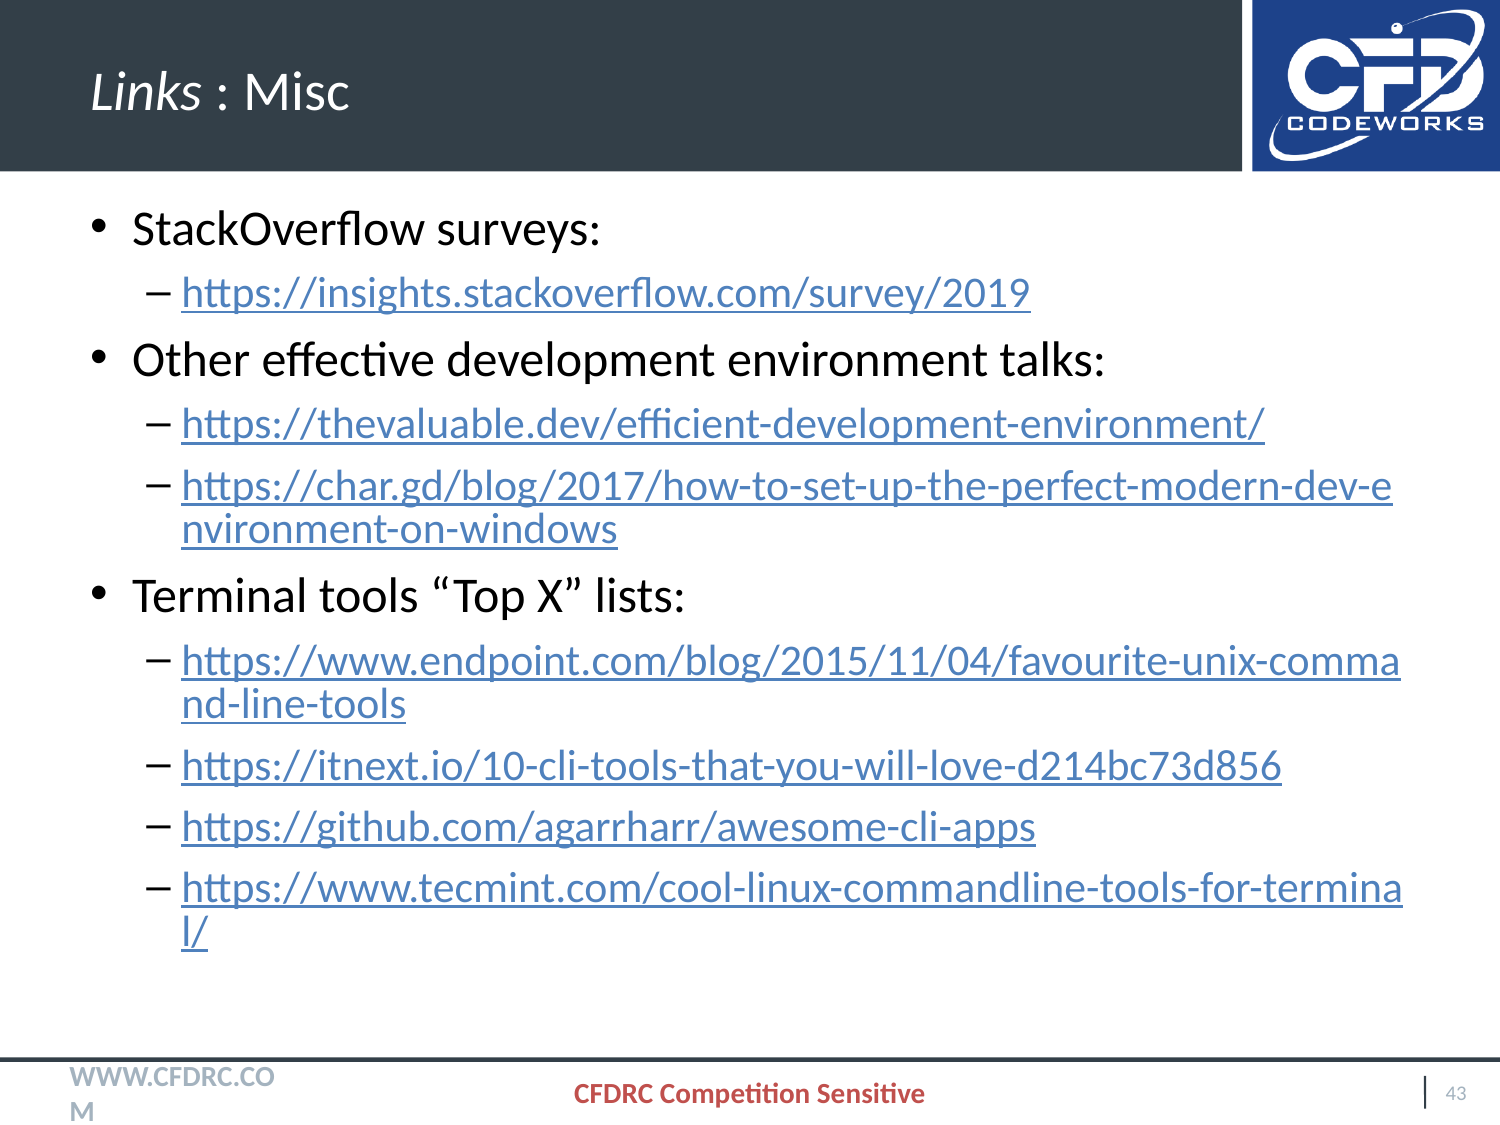

# Links : Misc
StackOverflow surveys:
https://insights.stackoverflow.com/survey/2019
Other effective development environment talks:
https://thevaluable.dev/efficient-development-environment/
https://char.gd/blog/2017/how-to-set-up-the-perfect-modern-dev-environment-on-windows
Terminal tools “Top X” lists:
https://www.endpoint.com/blog/2015/11/04/favourite-unix-command-line-tools
https://itnext.io/10-cli-tools-that-you-will-love-d214bc73d856
https://github.com/agarrharr/awesome-cli-apps
https://www.tecmint.com/cool-linux-commandline-tools-for-terminal/

CFDRC Competition Sensitive
43